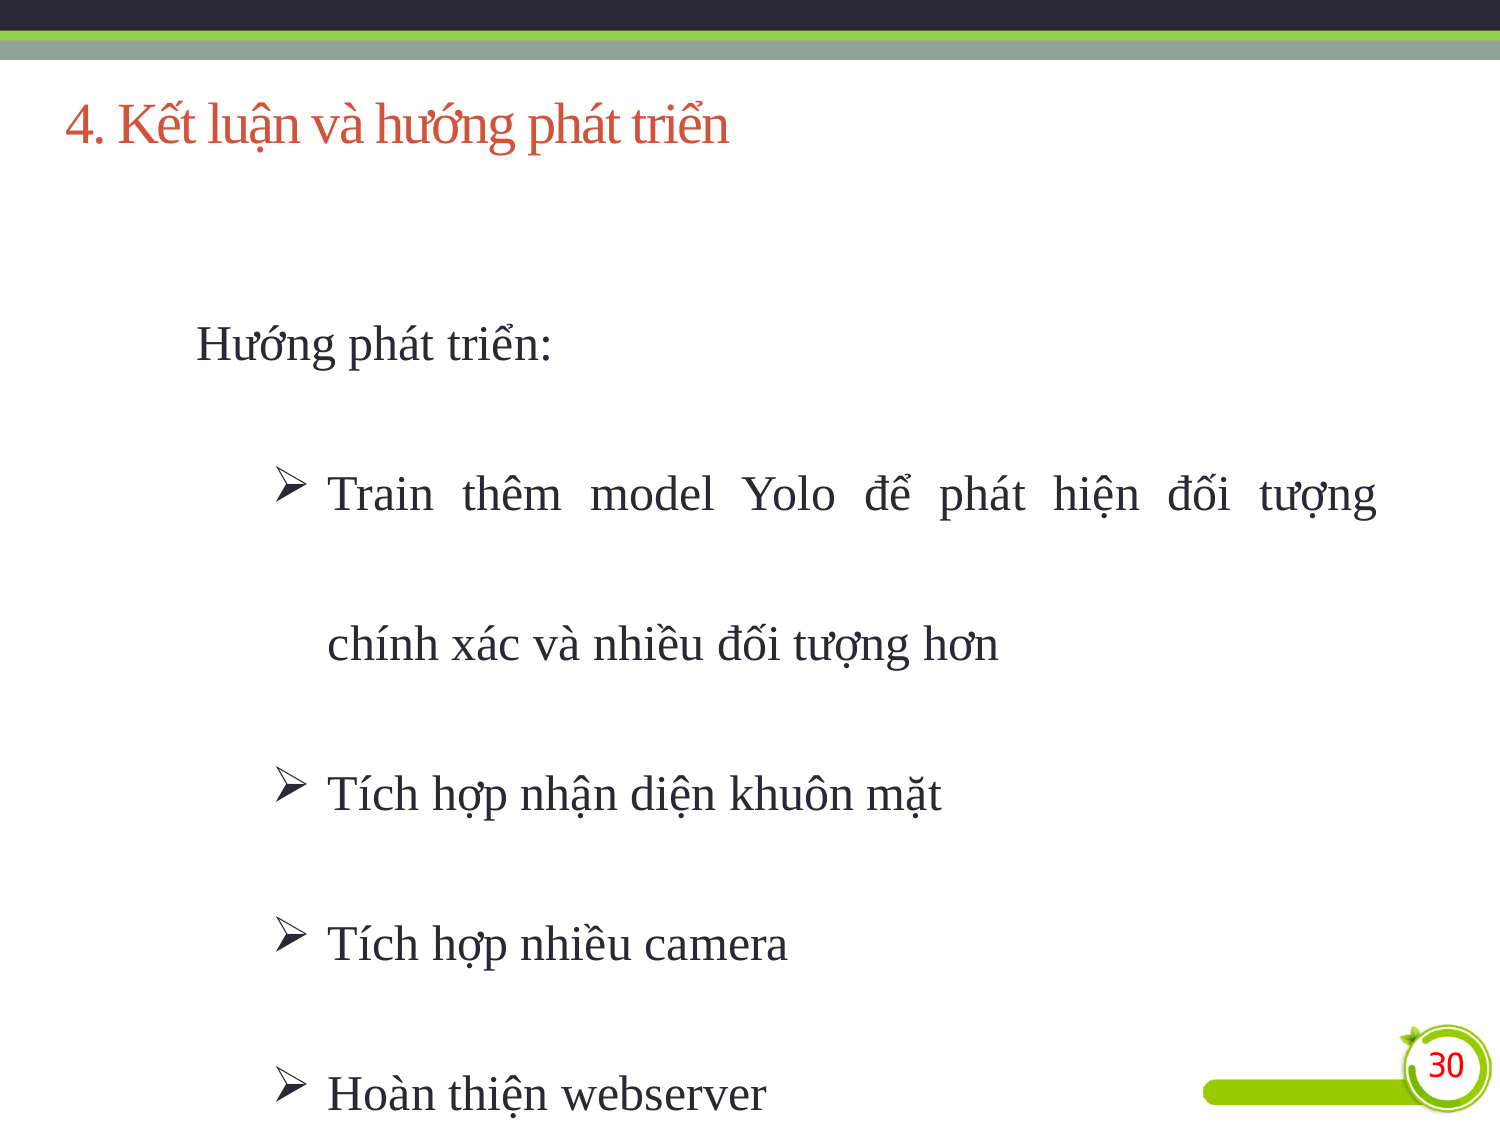

4. Kết luận và hướng phát triển
Hướng phát triển:
Train thêm model Yolo để phát hiện đối tượng chính xác và nhiều đối tượng hơn
Tích hợp nhận diện khuôn mặt
Tích hợp nhiều camera
Hoàn thiện webserver